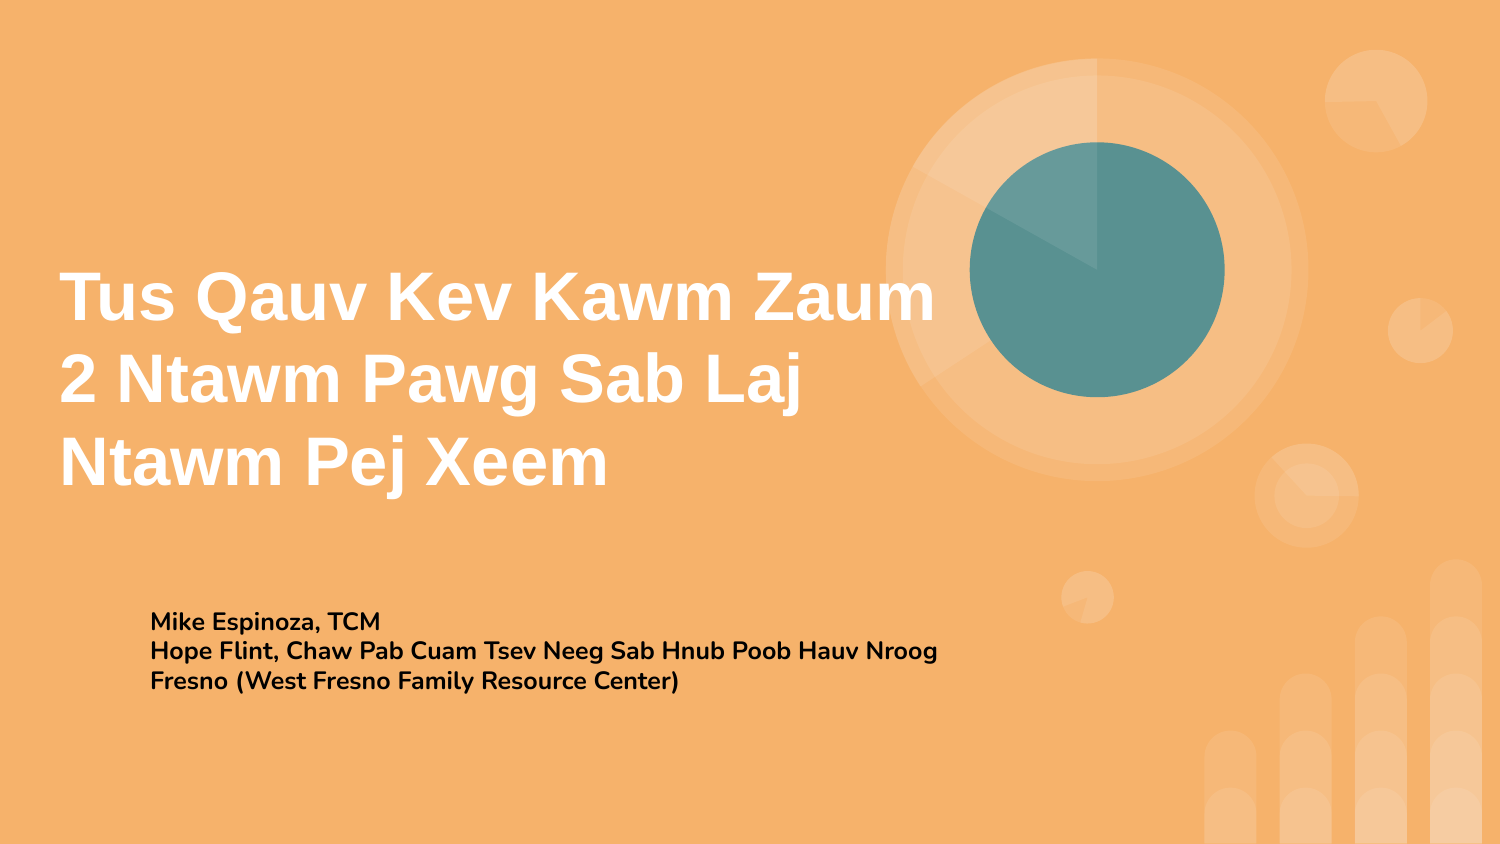

# Tus Qauv Kev Kawm Zaum 2 Ntawm Pawg Sab Laj Ntawm Pej Xeem
Mike Espinoza, TCM
Hope Flint, Chaw Pab Cuam Tsev Neeg Sab Hnub Poob Hauv Nroog Fresno (West Fresno Family Resource Center)